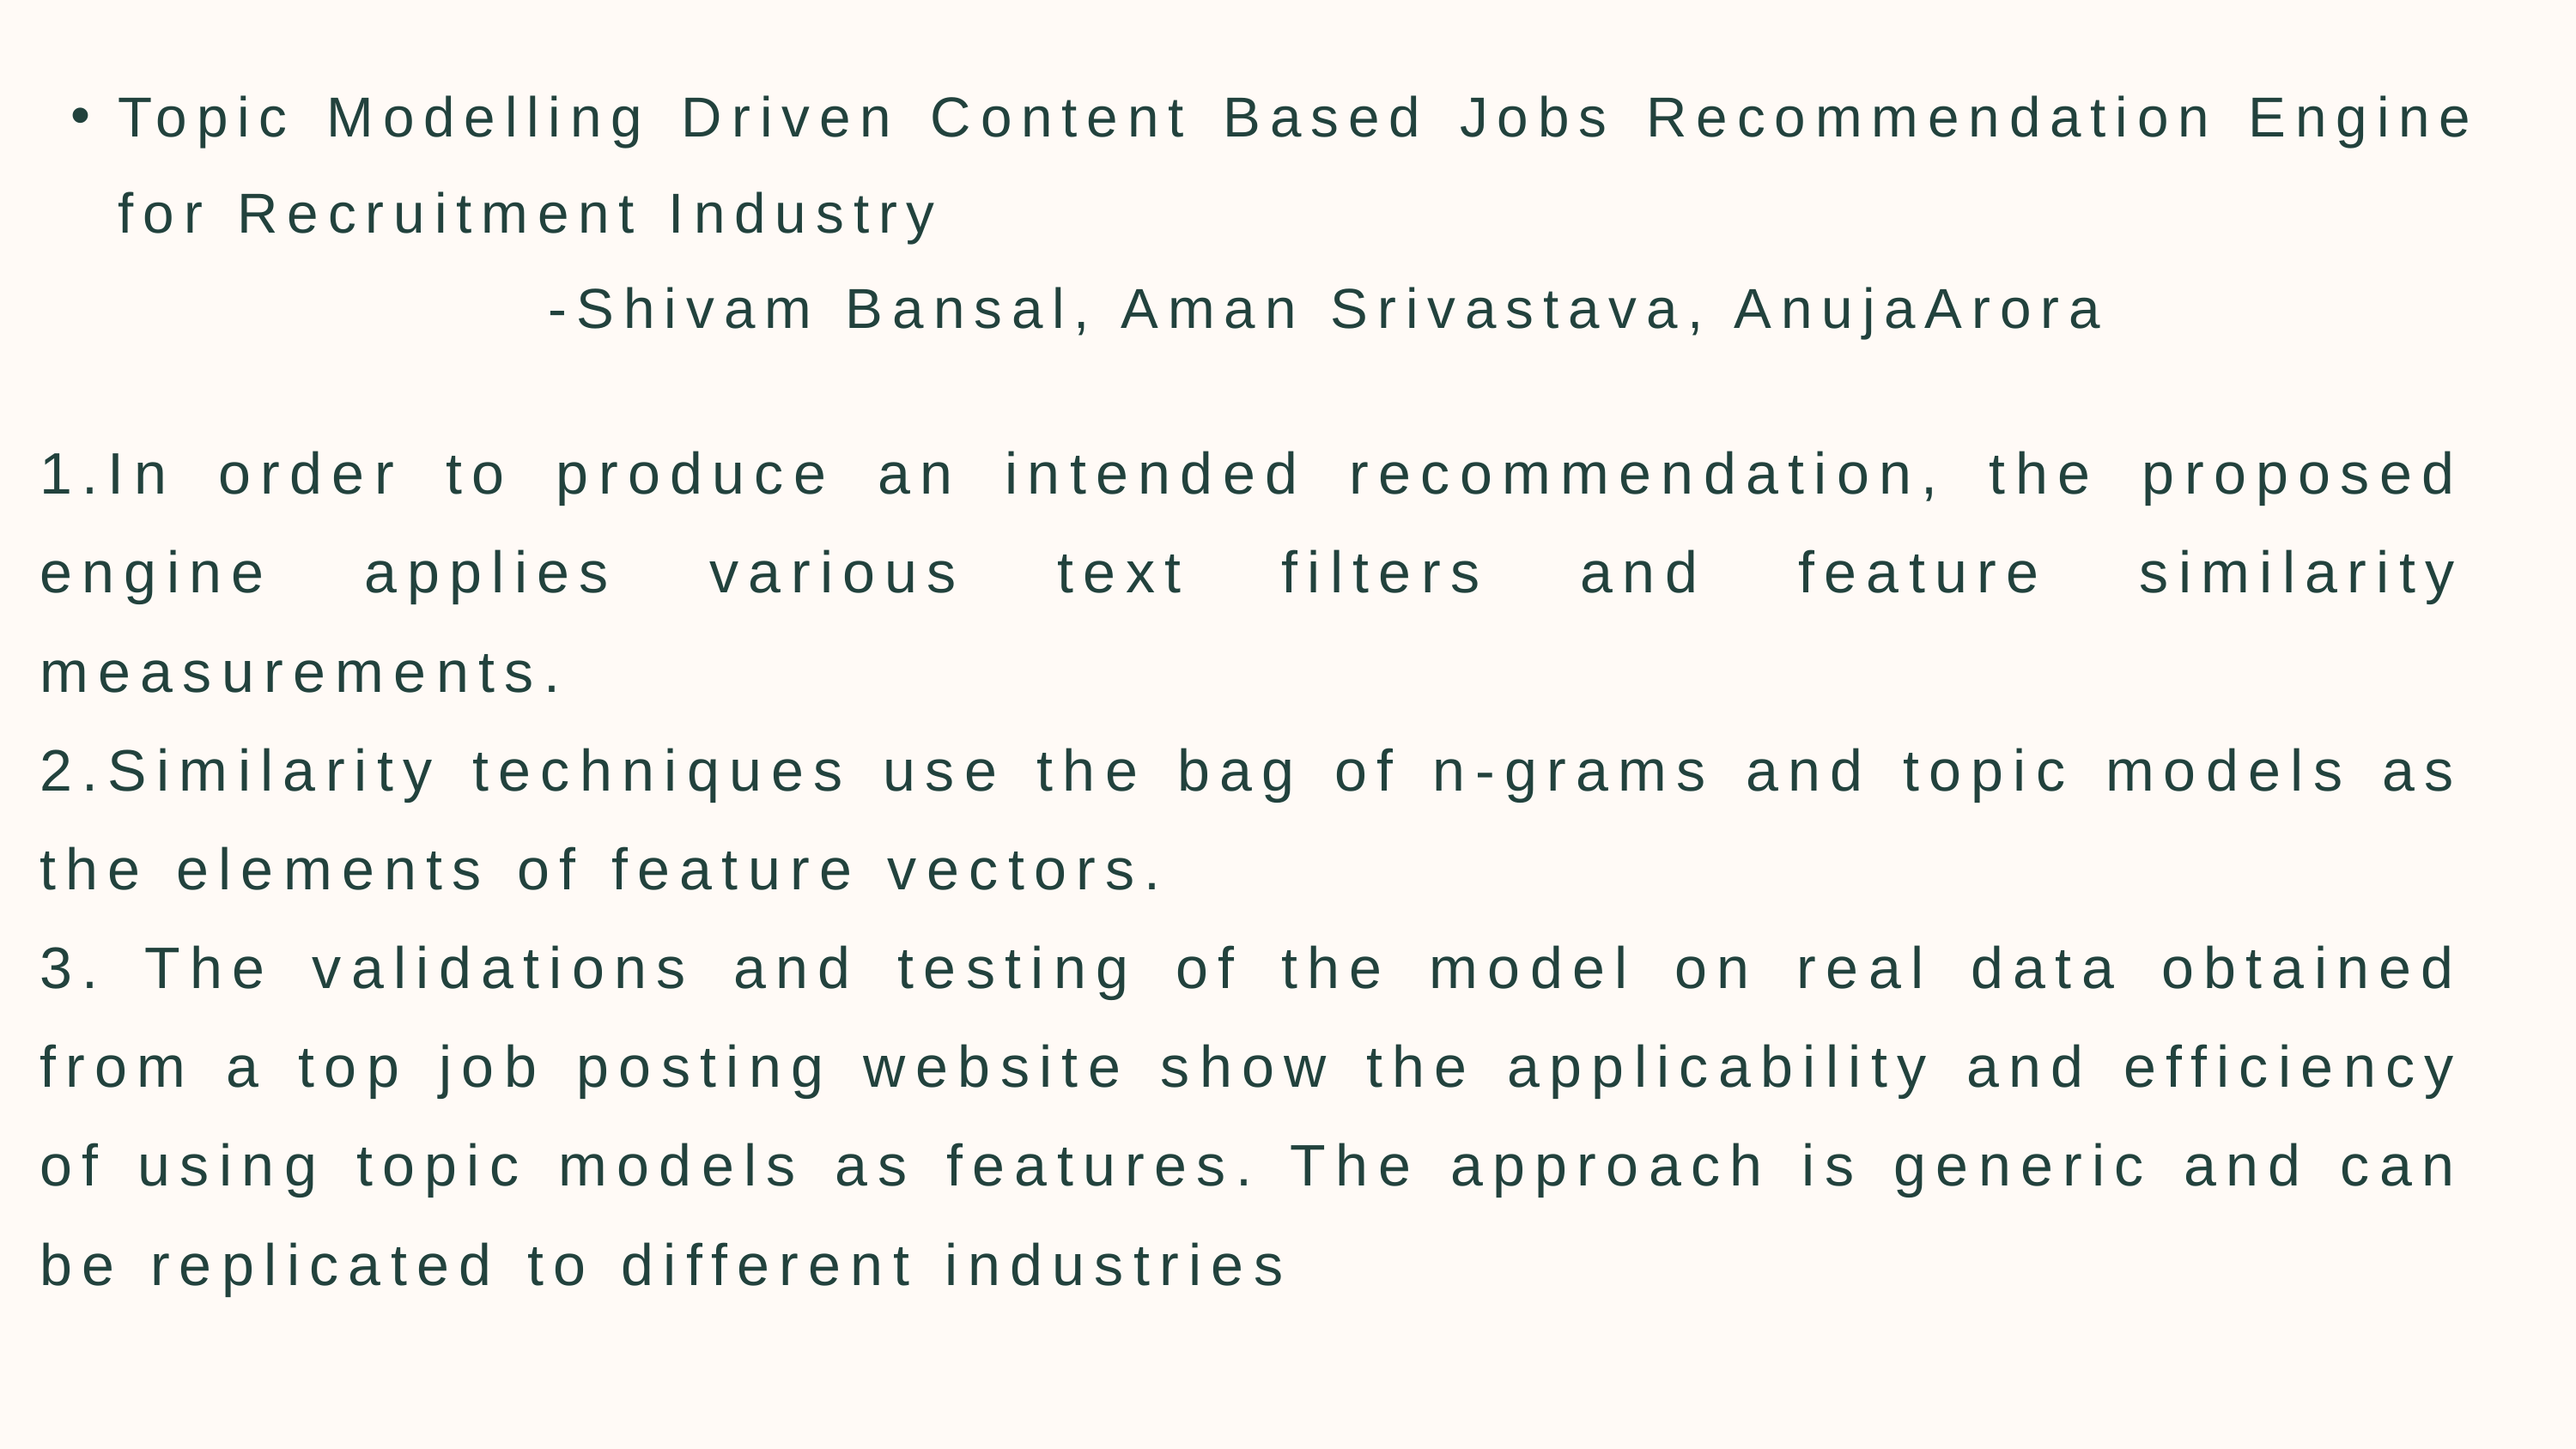

Topic Modelling Driven Content Based Jobs Recommendation Engine for Recruitment Industry
                     -Shivam Bansal, Aman Srivastava, AnujaArora

1.In order to produce an intended recommendation, the proposed engine applies various text filters and feature similarity measurements.
2.Similarity techniques use the bag of n-grams and topic models as the elements of feature vectors.
3. The validations and testing of the model on real data obtained from a top job posting website show the applicability and efficiency of using topic models as features. The approach is generic and can be replicated to different industries